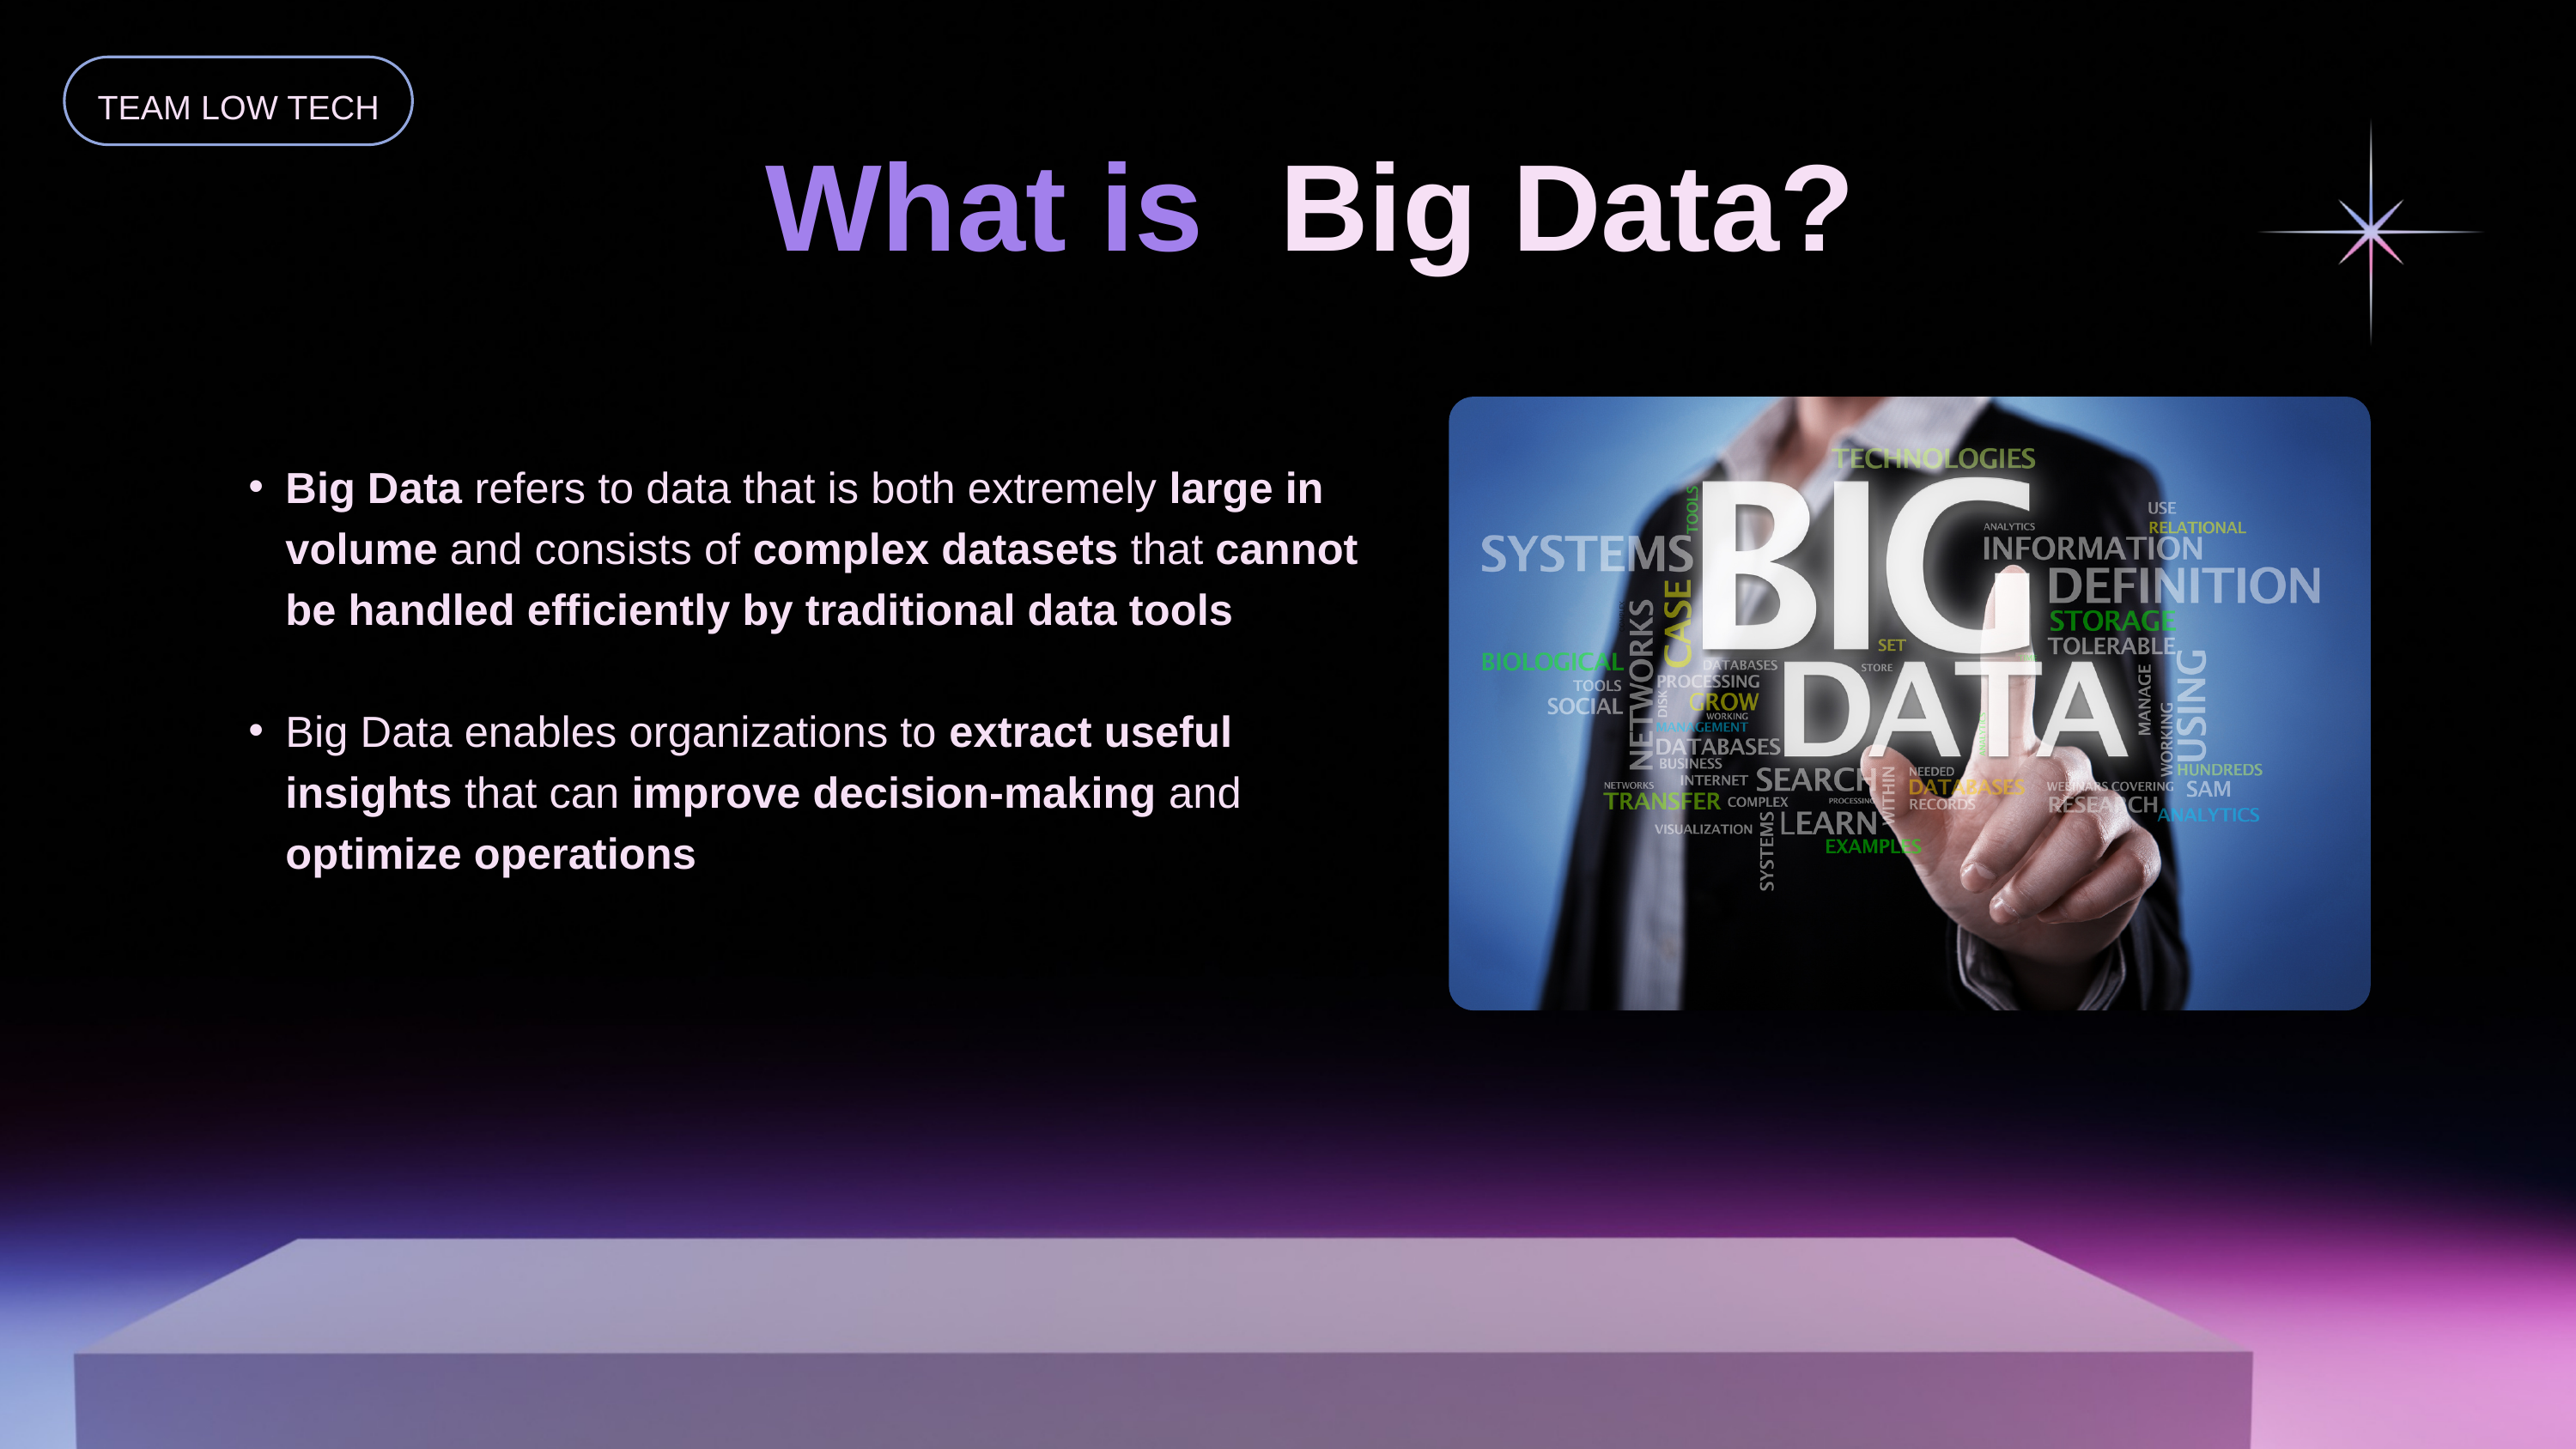

TEAM LOW TECH
What is
Big Data?

Big Data refers to data that is both extremely large in volume and consists of complex datasets that cannot be handled efficiently by traditional data tools

Big Data enables organizations to extract useful insights that can improve decision-making and optimize operations